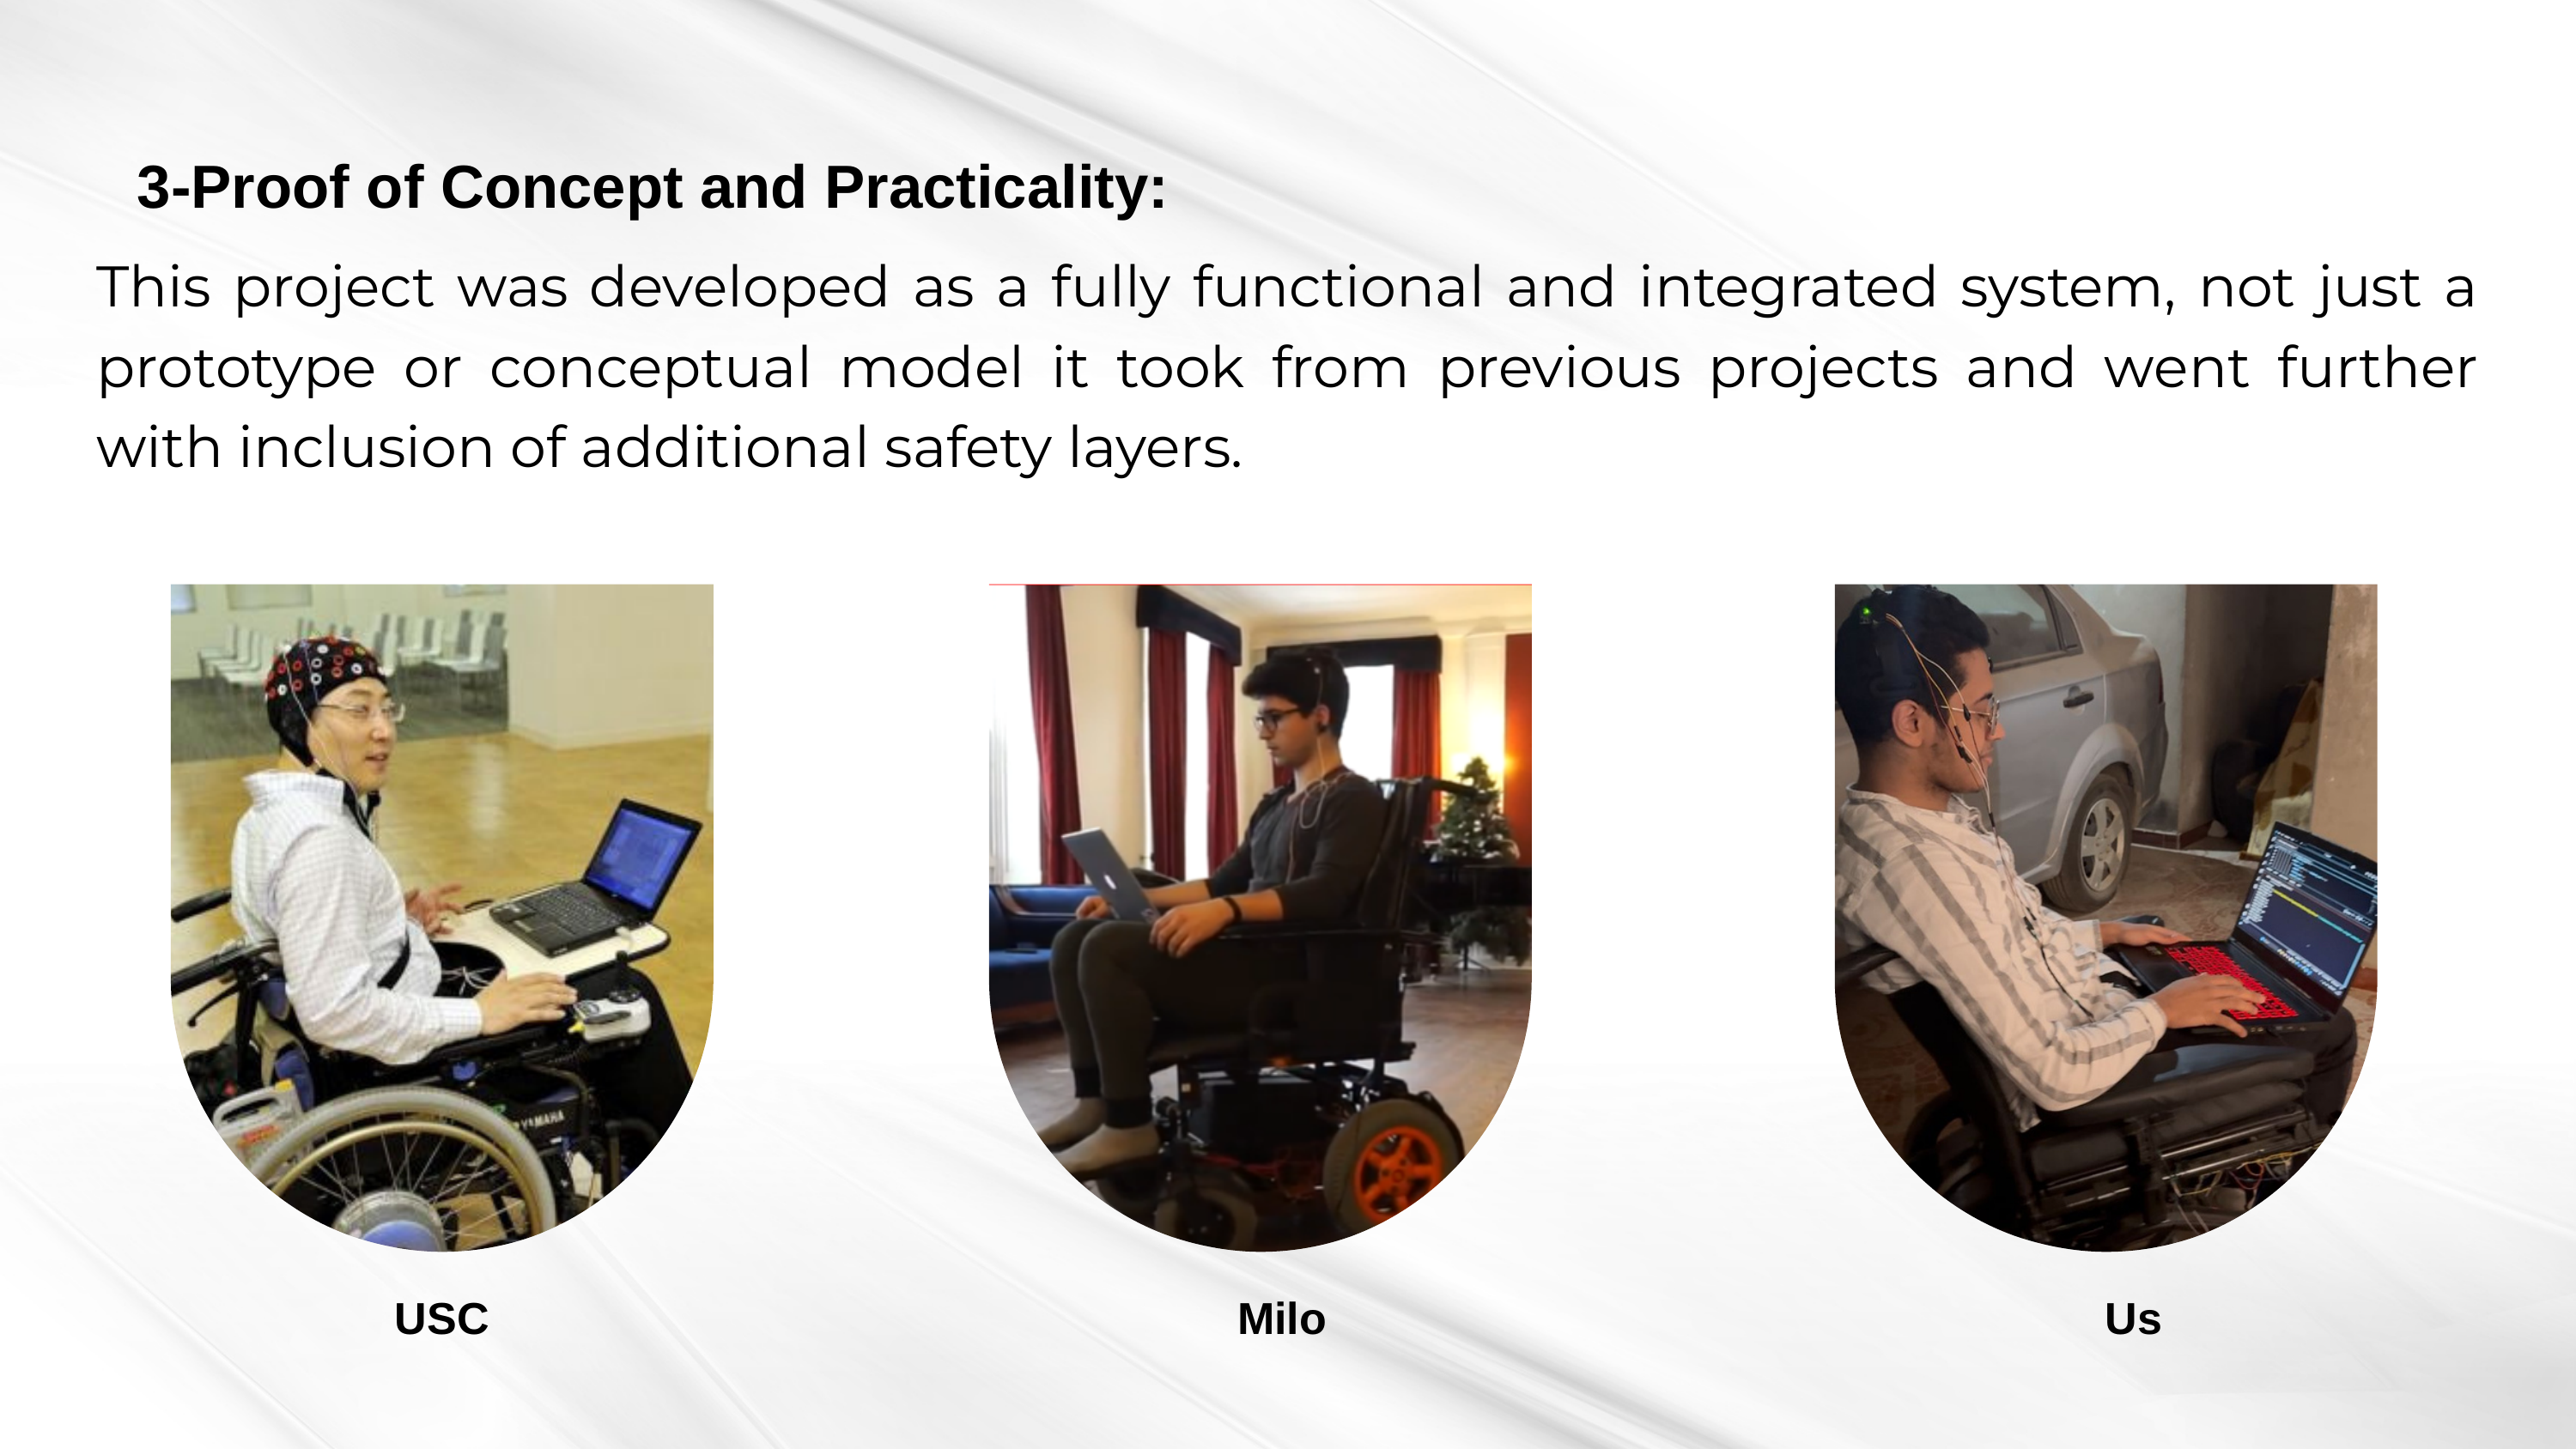

3-Proof of Concept and Practicality:
This project was developed as a fully functional and integrated system, not just a prototype or conceptual model it took from previous projects and went further with inclusion of additional safety layers.

USC
Milo
Us